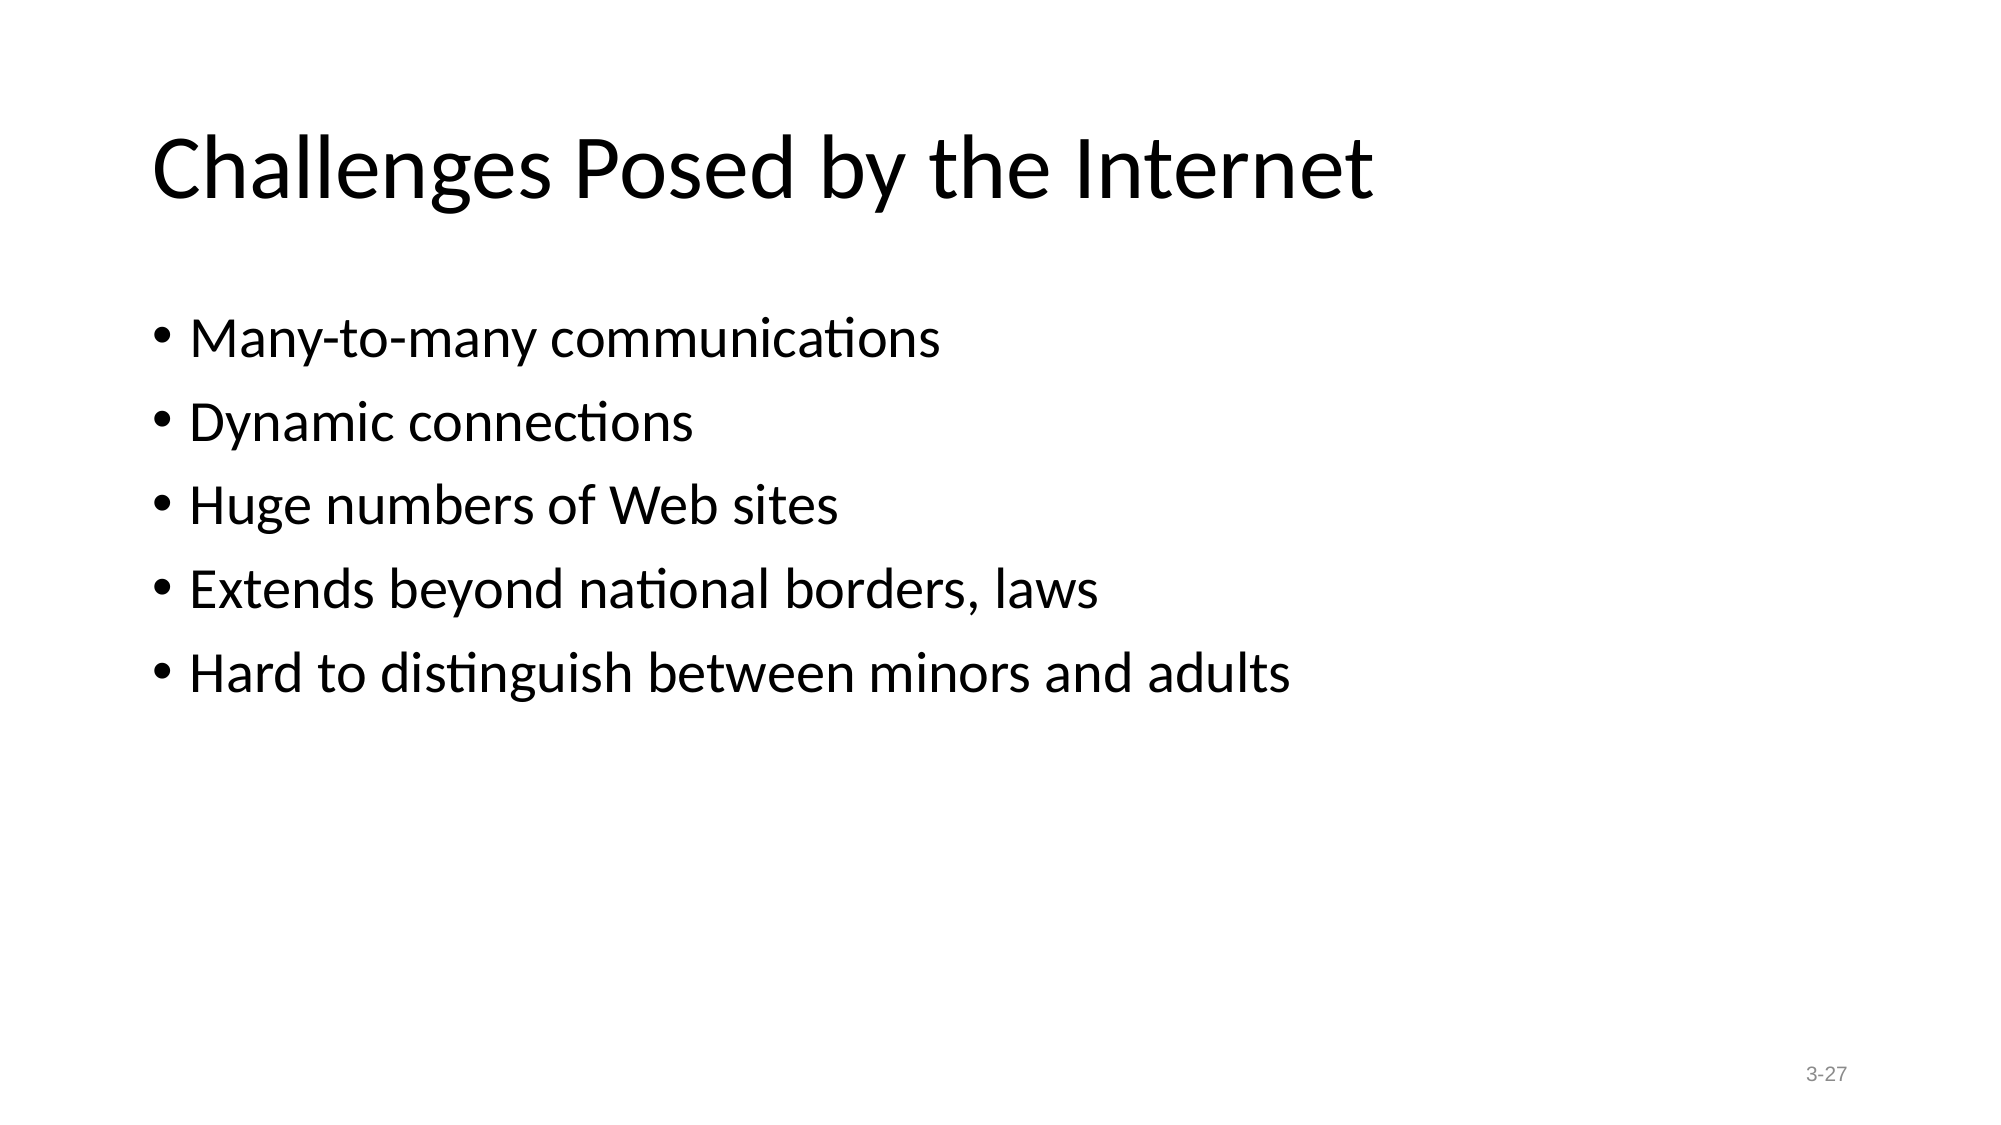

# Challenges Posed by the Internet
Many-to-many communications
Dynamic connections
Huge numbers of Web sites
Extends beyond national borders, laws
Hard to distinguish between minors and adults
3-27